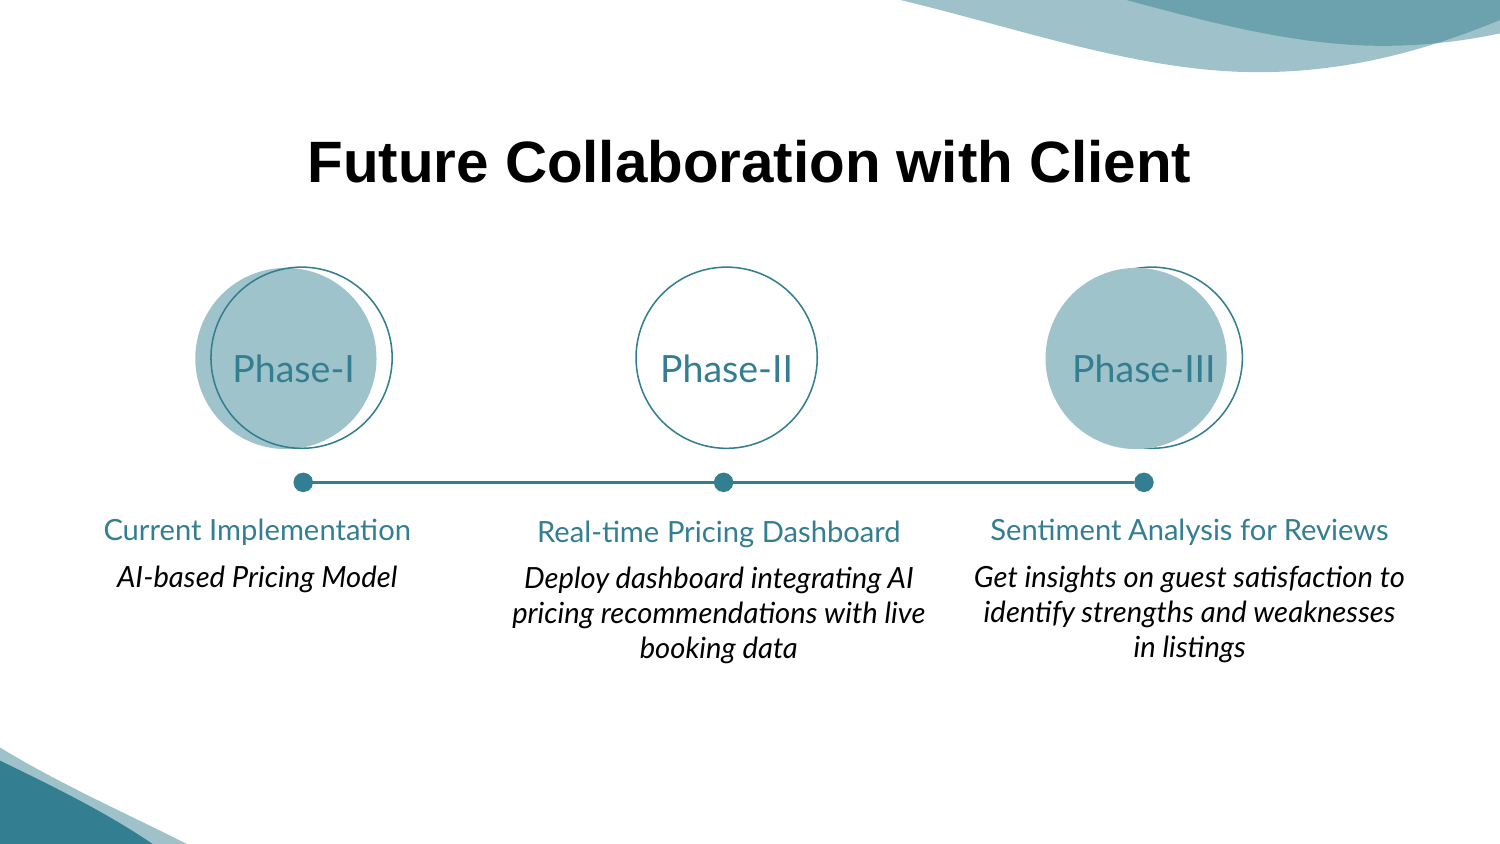

# Future Collaboration with Client

Phase-III
Phase-I
Phase-II

Current Implementation
Sentiment Analysis for Reviews
Real-time Pricing Dashboard
AI-based Pricing Model
Get insights on guest satisfaction to identify strengths and weaknesses in listings
Deploy dashboard integrating AI pricing recommendations with live booking data